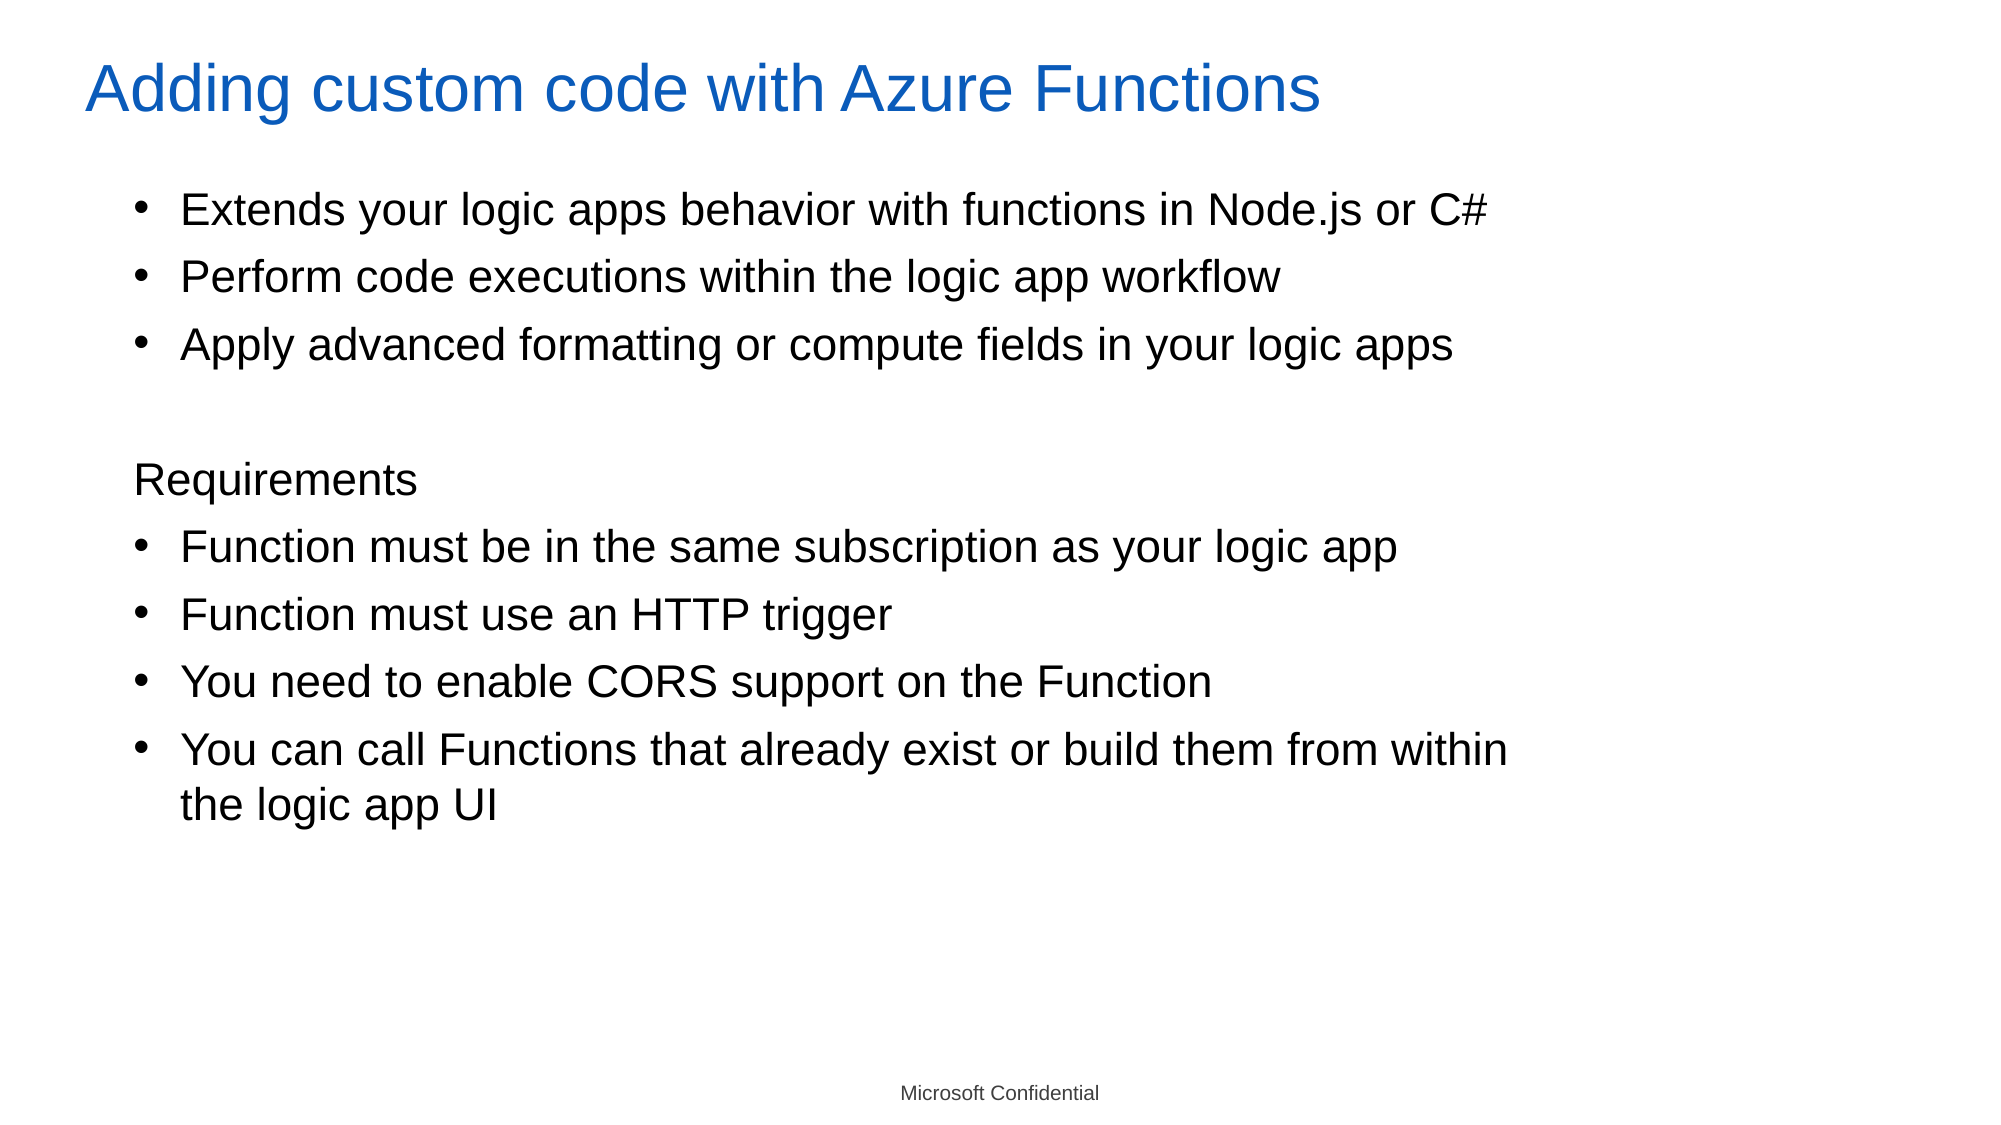

Adding custom code with Azure Functions
Extends your logic apps behavior with functions in Node.js or C#
Perform code executions within the logic app workflow
Apply advanced formatting or compute fields in your logic apps

Requirements
Function must be in the same subscription as your logic app
Function must use an HTTP trigger
You need to enable CORS support on the Function
You can call Functions that already exist or build them from within the logic app UI